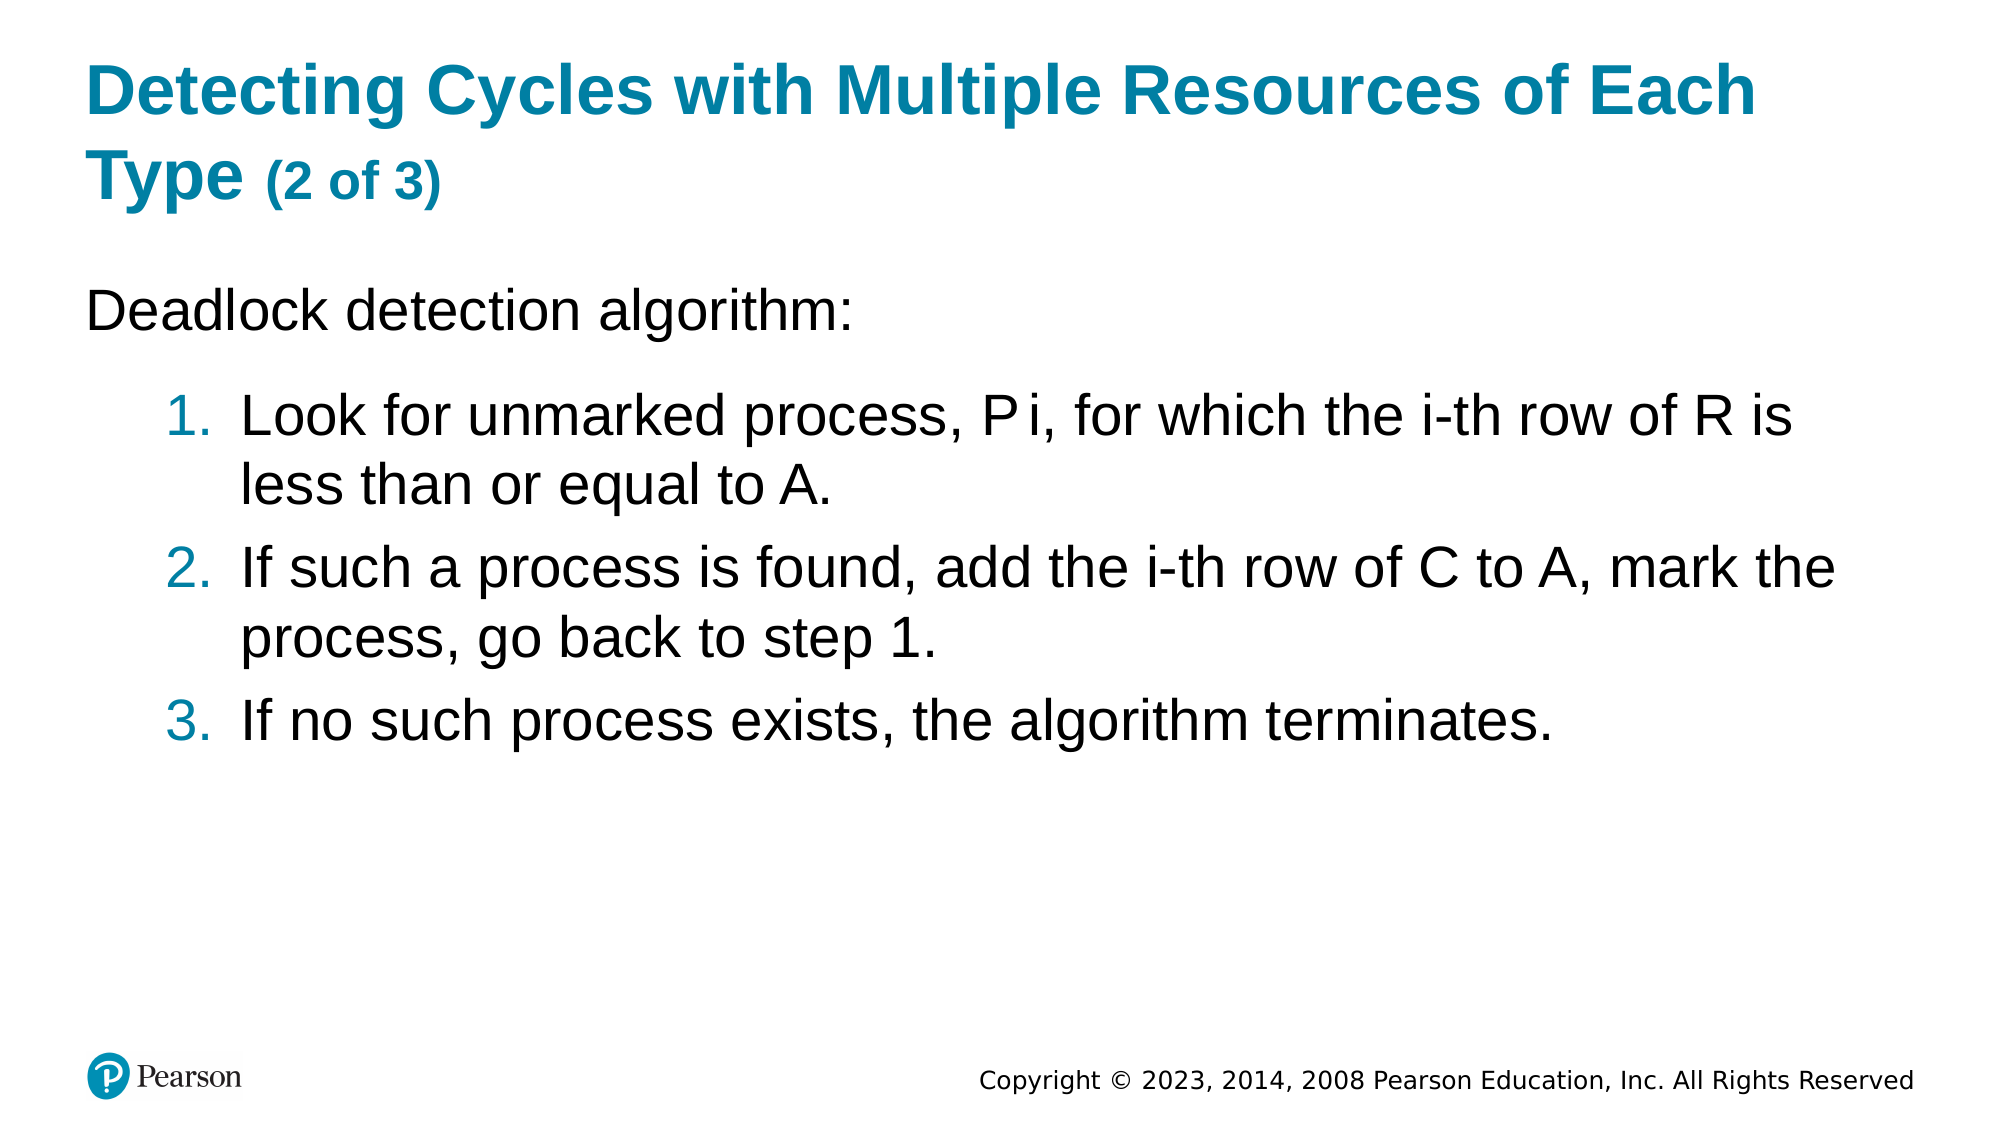

# Detecting Cycles with Multiple Resources of Each Type (2 of 3)
Deadlock detection algorithm:
Look for unmarked process, P i, for which the i-th row of R is less than or equal to A.
If such a process is found, add the i-th row of C to A, mark the process, go back to step 1.
If no such process exists, the algorithm terminates.